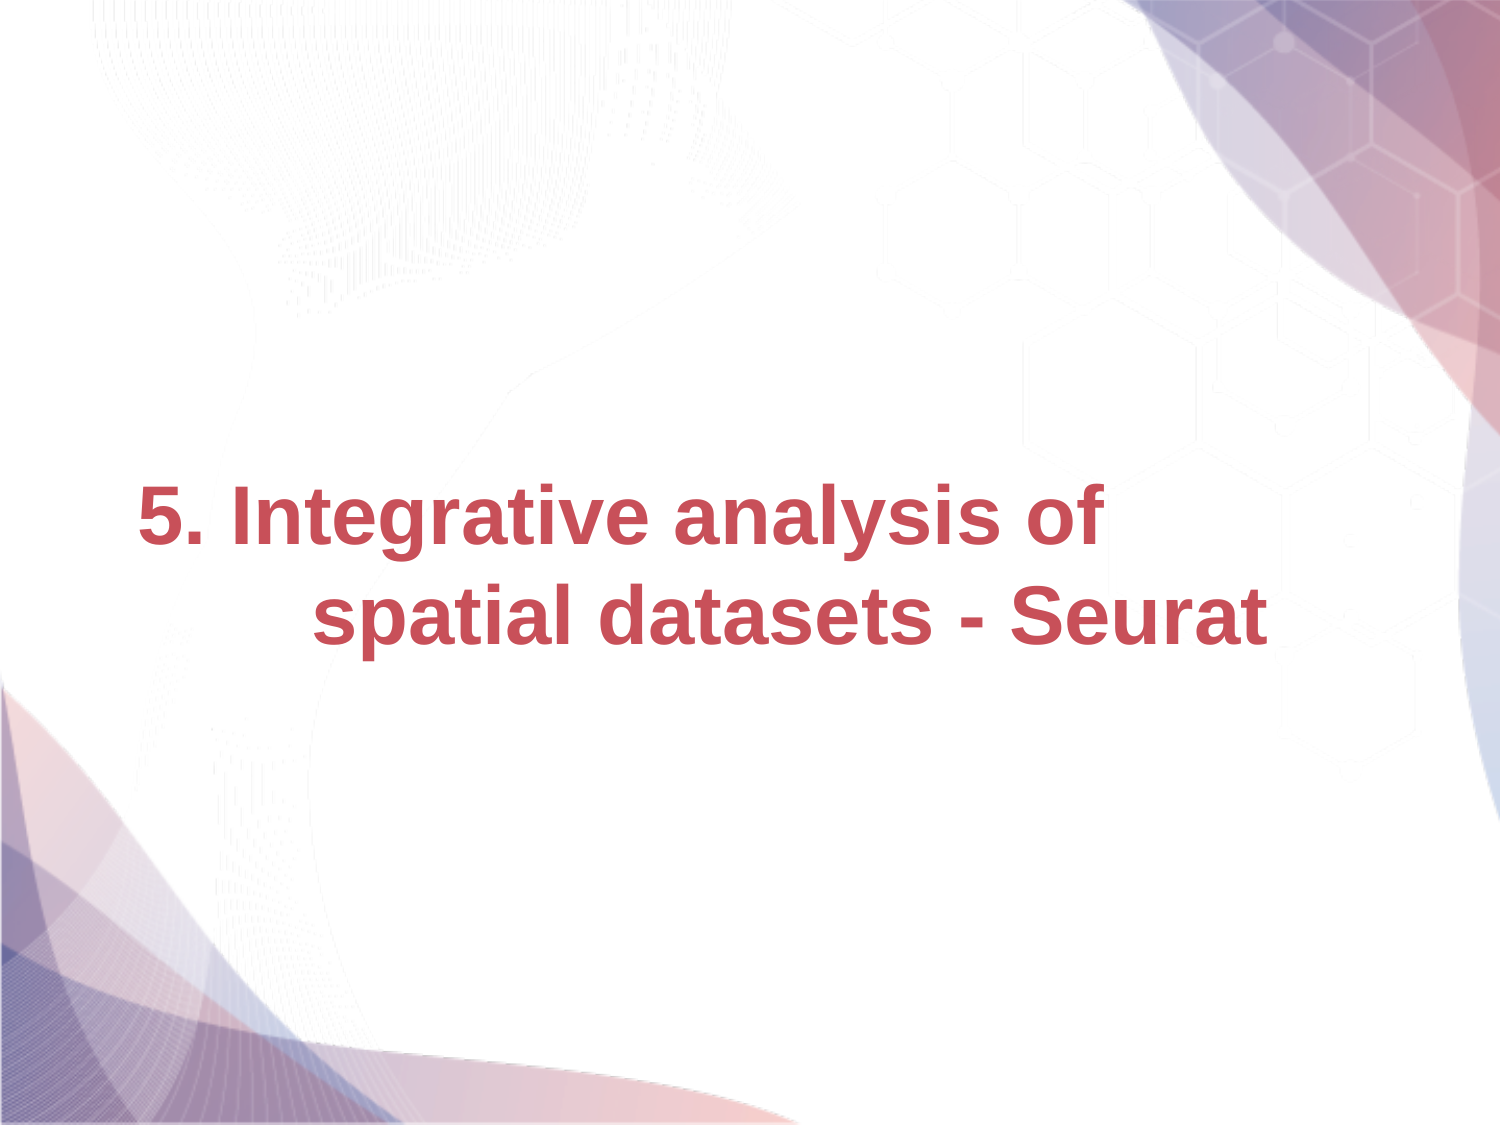

5. Integrative analysis of
	 spatial datasets - Seurat